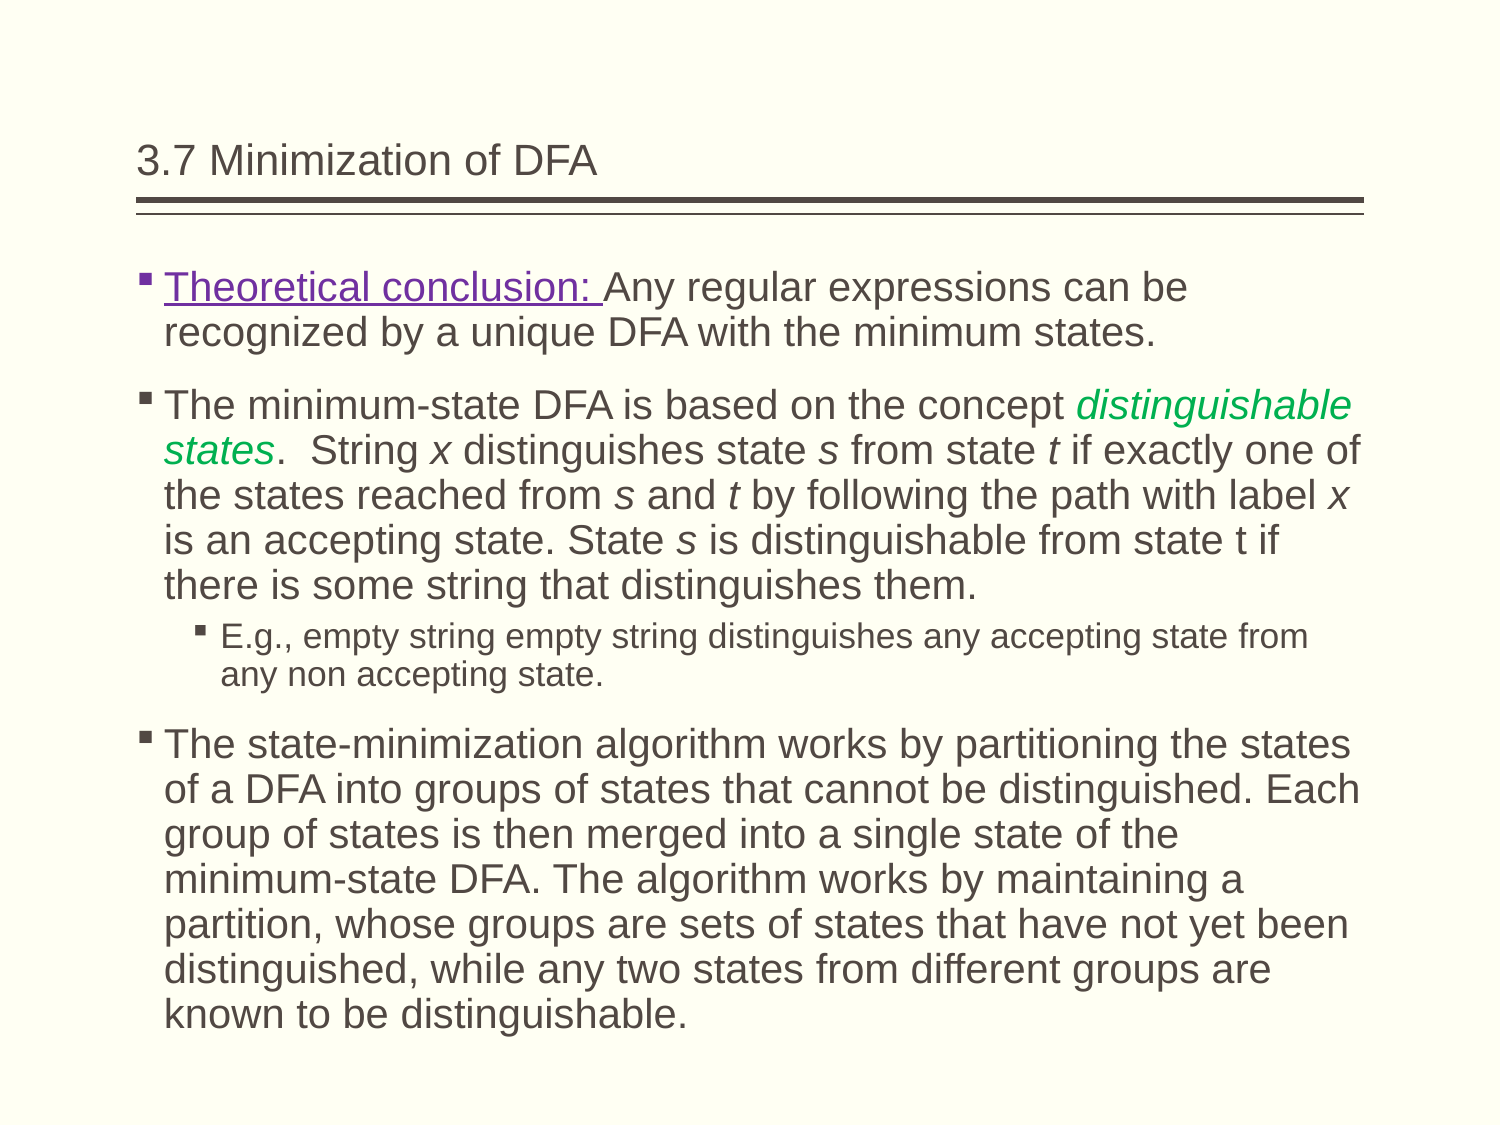

# 3.7 Minimization of DFA
Theoretical conclusion: Any regular expressions can be recognized by a unique DFA with the minimum states.
The minimum-state DFA is based on the concept distinguishable states.  String x distinguishes state s from state t if exactly one of the states reached from s and t by following the path with label x is an accepting state. State s is distinguishable from state t if there is some string that distinguishes them.
E.g., empty string empty string distinguishes any accepting state from any non accepting state.
The state-minimization algorithm works by partitioning the states of a DFA into groups of states that cannot be distinguished. Each group of states is then merged into a single state of the minimum-state DFA. The algorithm works by maintaining a partition, whose groups are sets of states that have not yet been distinguished, while any two states from different groups are known to be distinguishable.